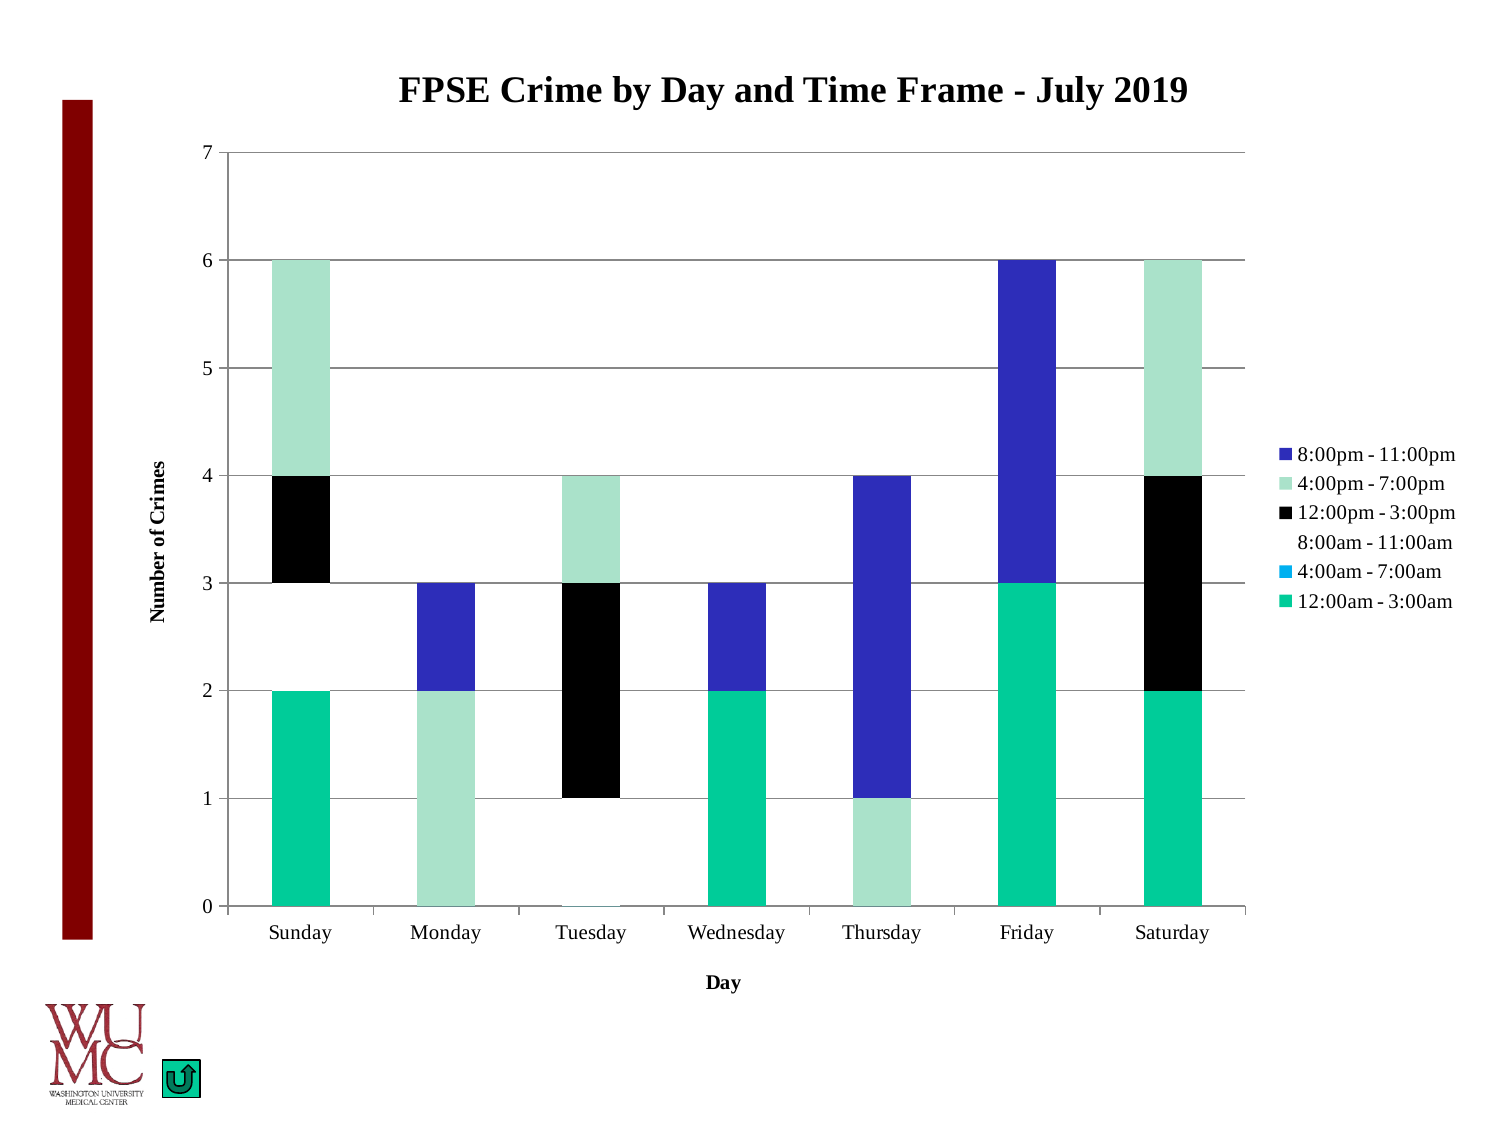

### Chart: FPSE Crime by Day and Time Frame - July 2019

| Category | 12:00am - 3:00am | 4:00am - 7:00am | 8:00am - 11:00am | 12:00pm - 3:00pm | 4:00pm - 7:00pm | 8:00pm - 11:00pm |
|---|---|---|---|---|---|---|
| Sunday | 2.0 | 0.0 | 1.0 | 1.0 | 2.0 | 0.0 |
| Monday | 0.0 | 0.0 | 0.0 | 0.0 | 2.0 | 1.0 |
| Tuesday | 0.0 | 0.0 | 1.0 | 2.0 | 1.0 | 0.0 |
| Wednesday | 2.0 | 0.0 | 0.0 | 0.0 | 0.0 | 1.0 |
| Thursday | 0.0 | 0.0 | 0.0 | 0.0 | 1.0 | 3.0 |
| Friday | 3.0 | 0.0 | 0.0 | 0.0 | 0.0 | 3.0 |
| Saturday | 2.0 | 0.0 | 0.0 | 2.0 | 2.0 | 0.0 |